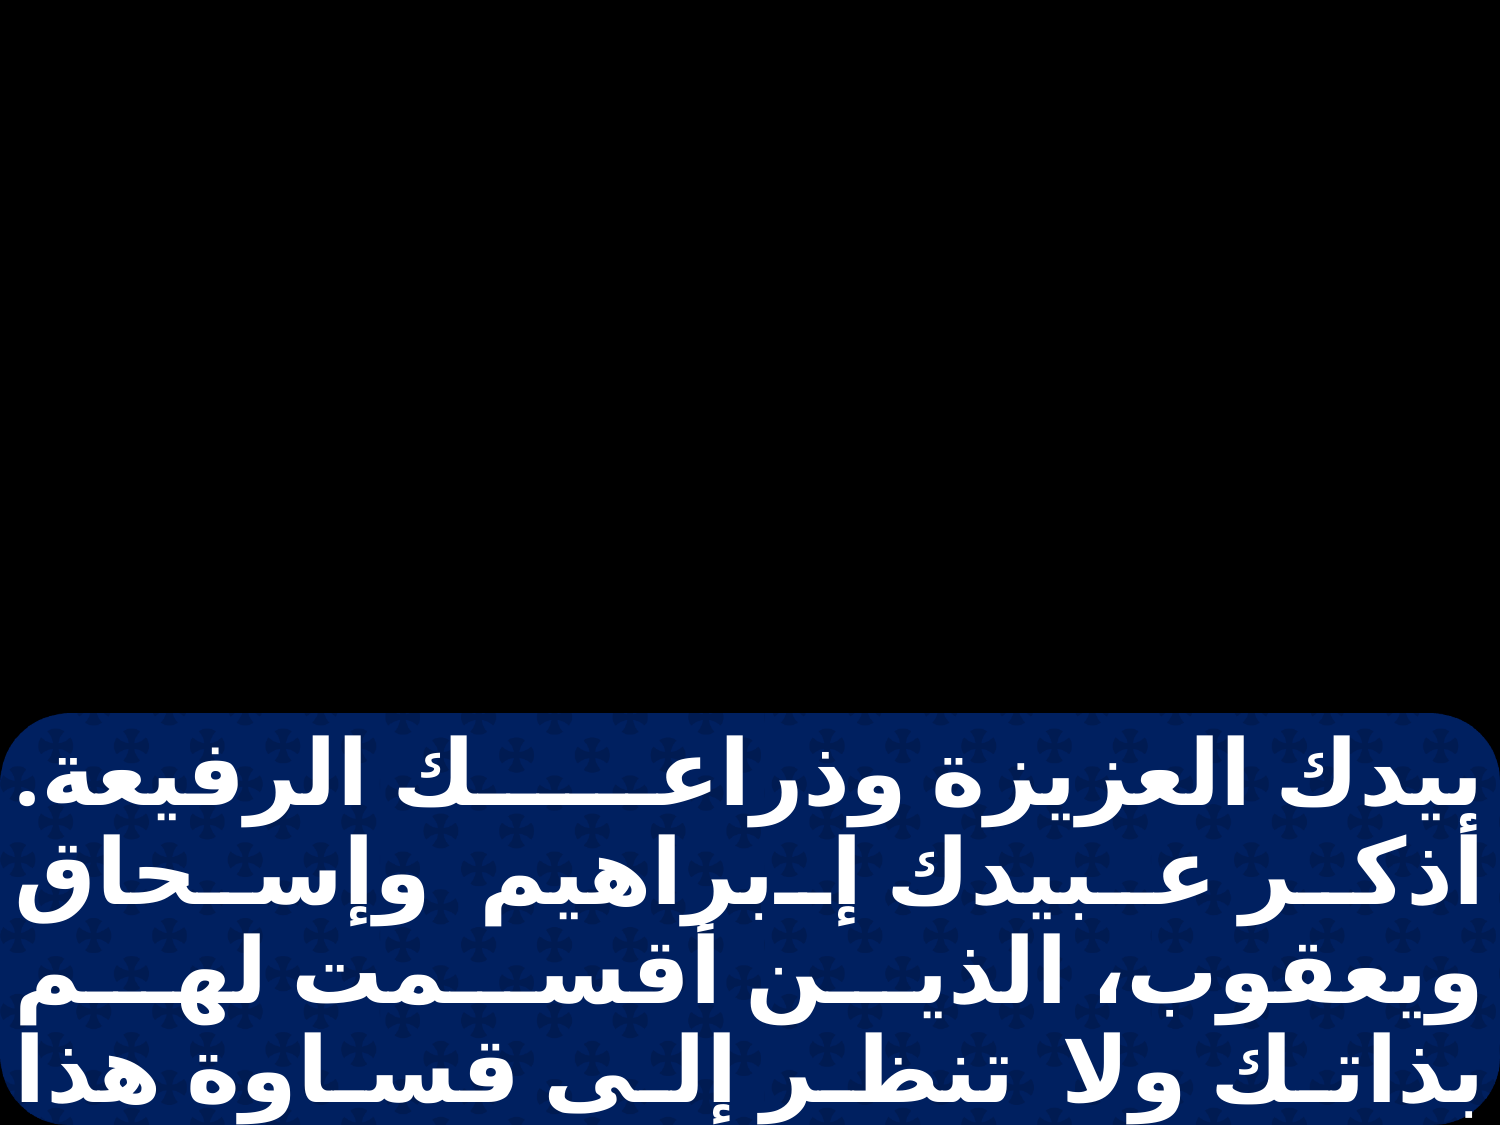

بيدك العزيزة وذراعك الرفيعة. أذكر عبيدك إبراهيم  وإسحاق ويعقوب، الذين أقسمت لهم بذاتك ولا  تنظر إلى قساوة هذا الشعب وإثمه وخطيته، لئلا  يقول أهل الأرض التي أخرجتنا منها: إن الرب لم